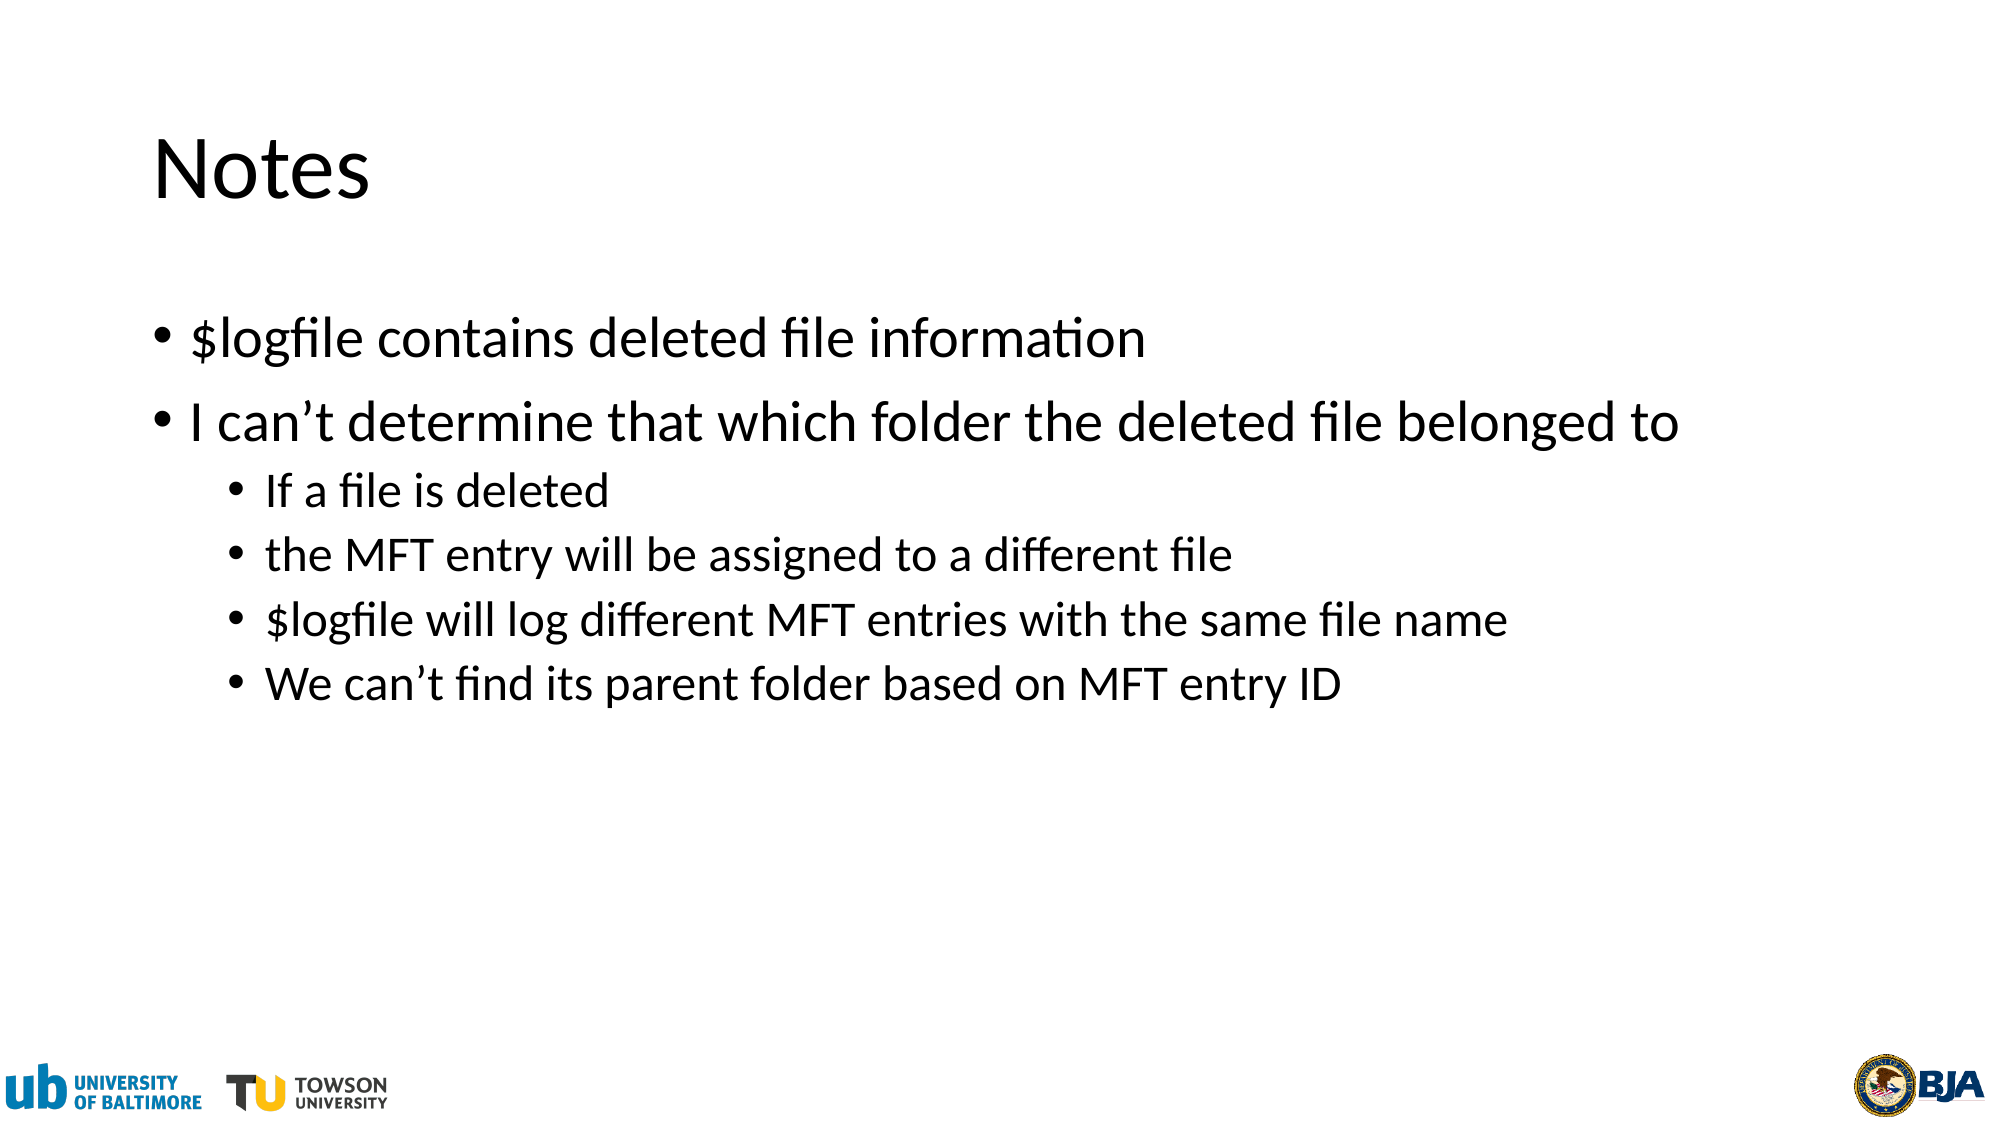

# Notes
$logfile contains deleted file information
I can’t determine that which folder the deleted file belonged to
If a file is deleted
the MFT entry will be assigned to a different file
$logfile will log different MFT entries with the same file name
We can’t find its parent folder based on MFT entry ID